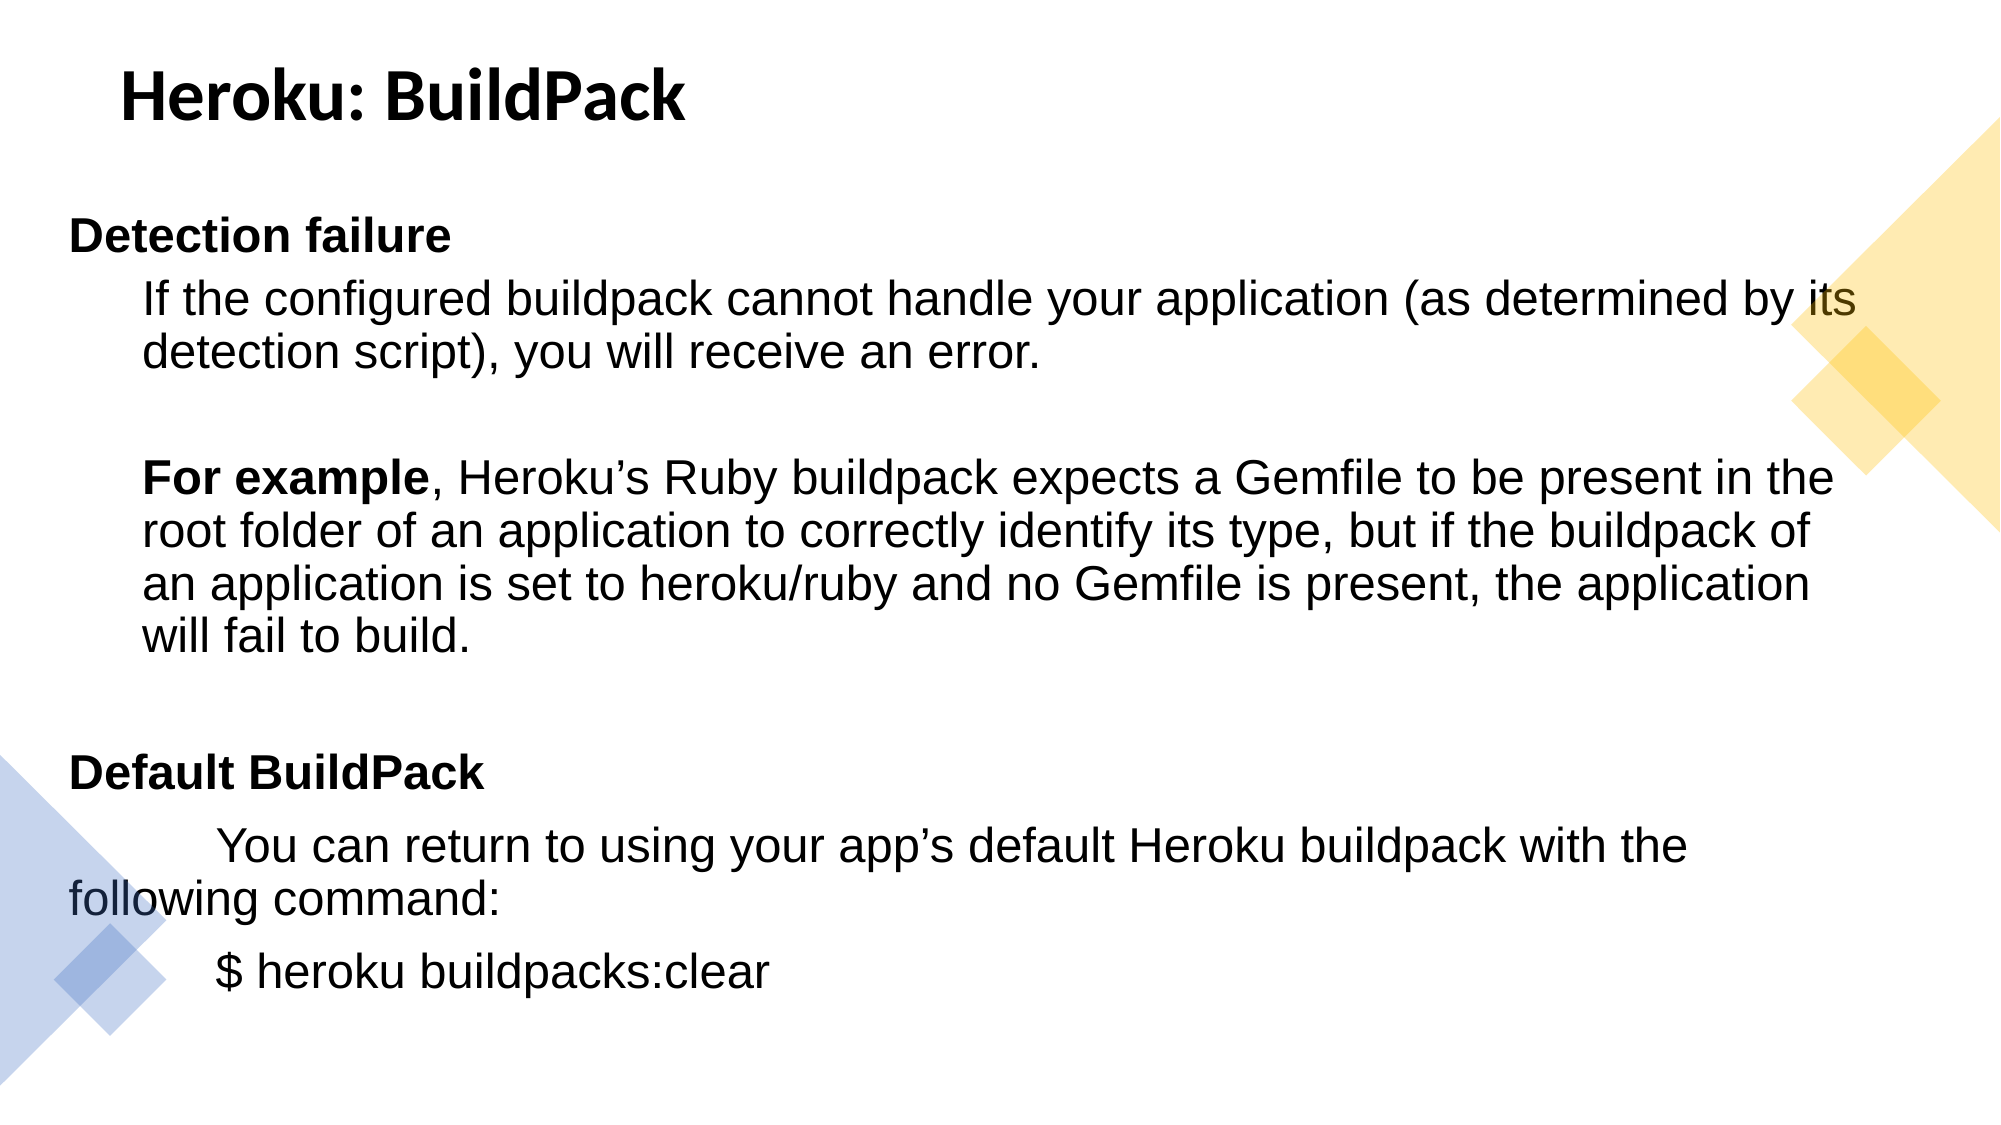

# Heroku: BuildPack
Detection failure
If the configured buildpack cannot handle your application (as determined by its detection script), you will receive an error.

For example, Heroku’s Ruby buildpack expects a Gemfile to be present in the root folder of an application to correctly identify its type, but if the buildpack of an application is set to heroku/ruby and no Gemfile is present, the application will fail to build.

Default BuildPack
	You can return to using your app’s default Heroku buildpack with the following command:
	$ heroku buildpacks:clear